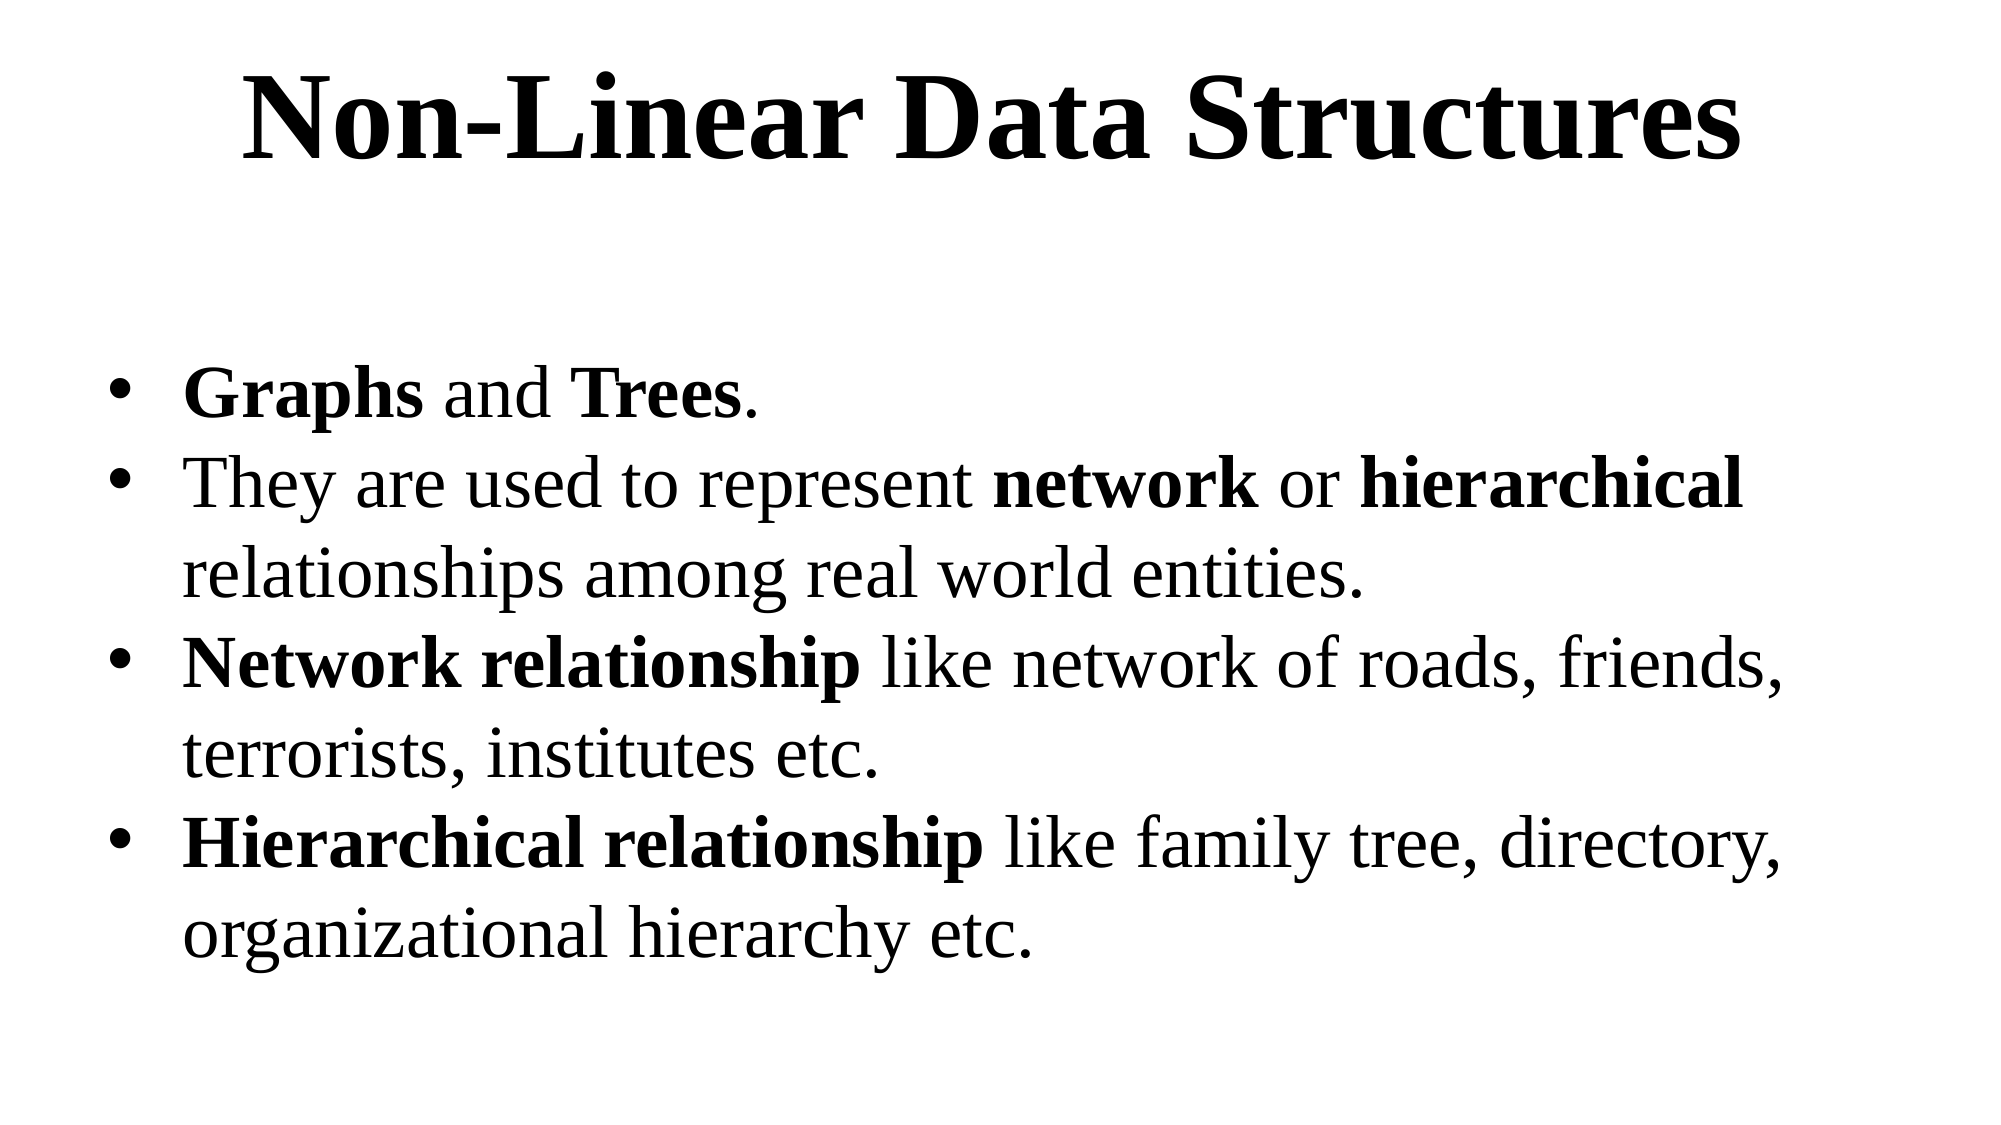

Non-Linear Data Structures
Graphs and Trees.
They are used to represent network or hierarchical relationships among real world entities.
Network relationship like network of roads, friends, terrorists, institutes etc.
Hierarchical relationship like family tree, directory, organizational hierarchy etc.